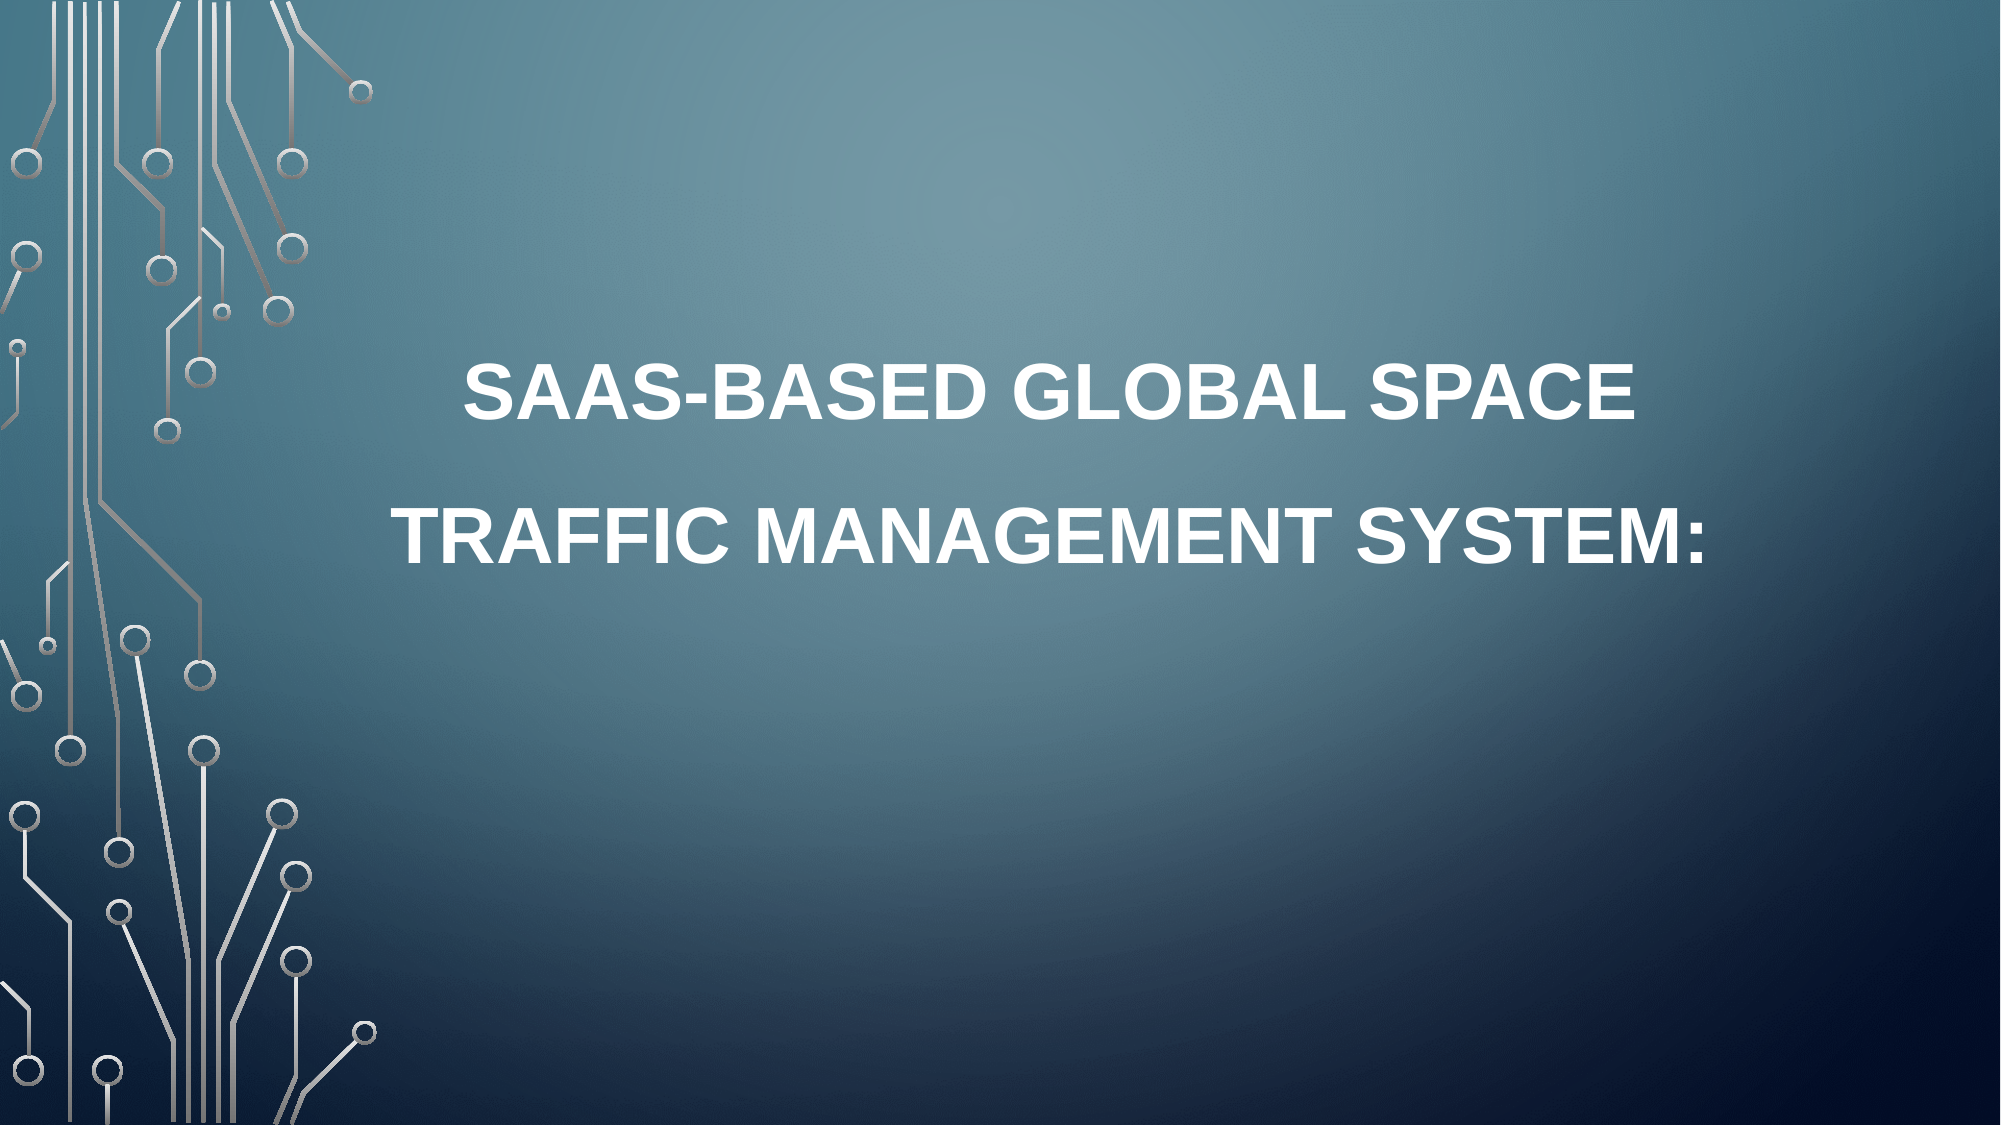

# SAAS-Based Global Space Traffic Management System: